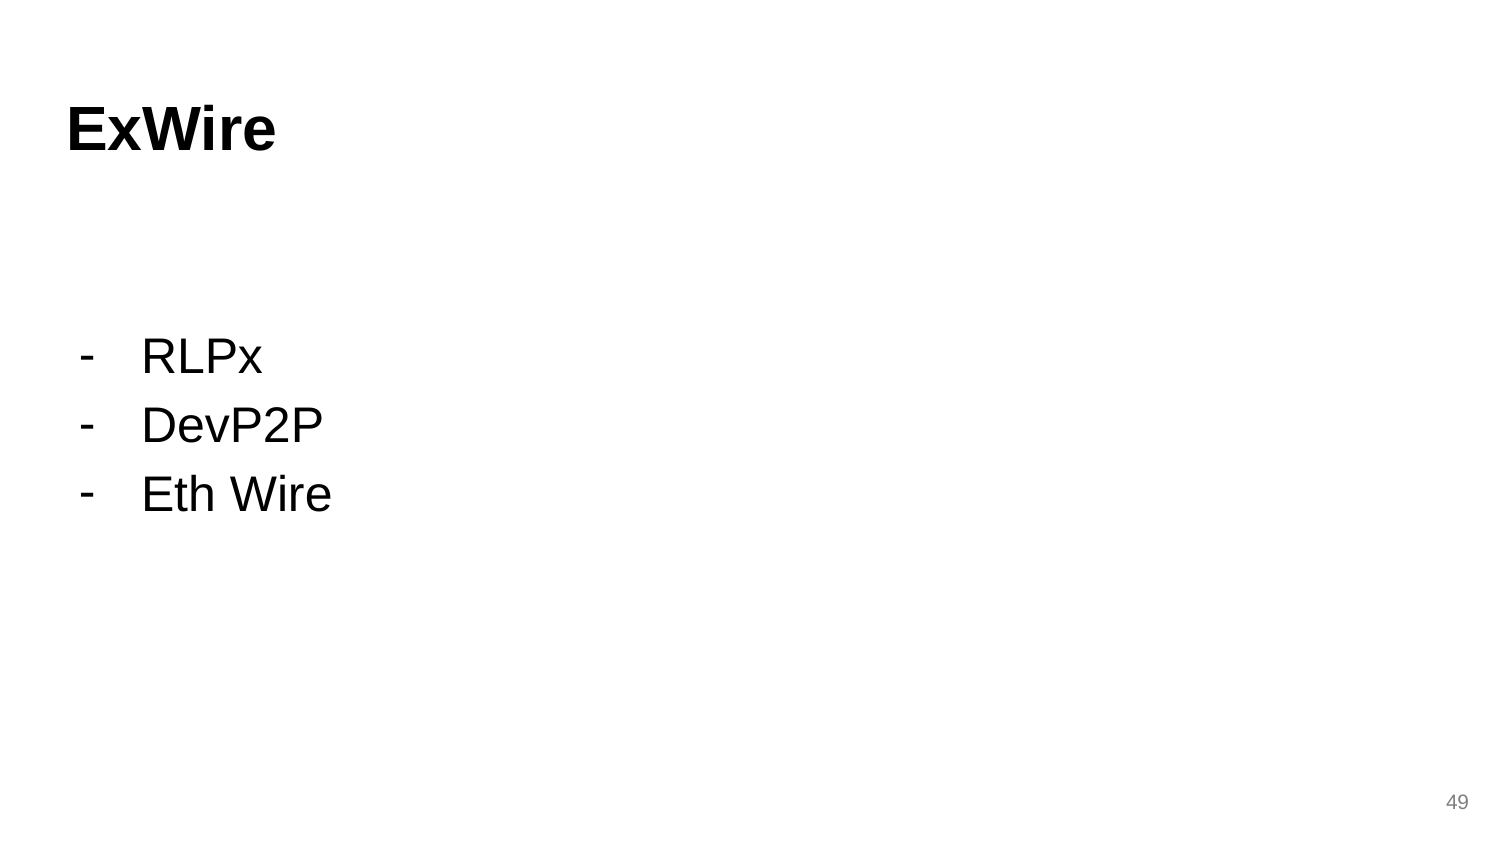

# ExWire
RLPx
DevP2P
Eth Wire
49